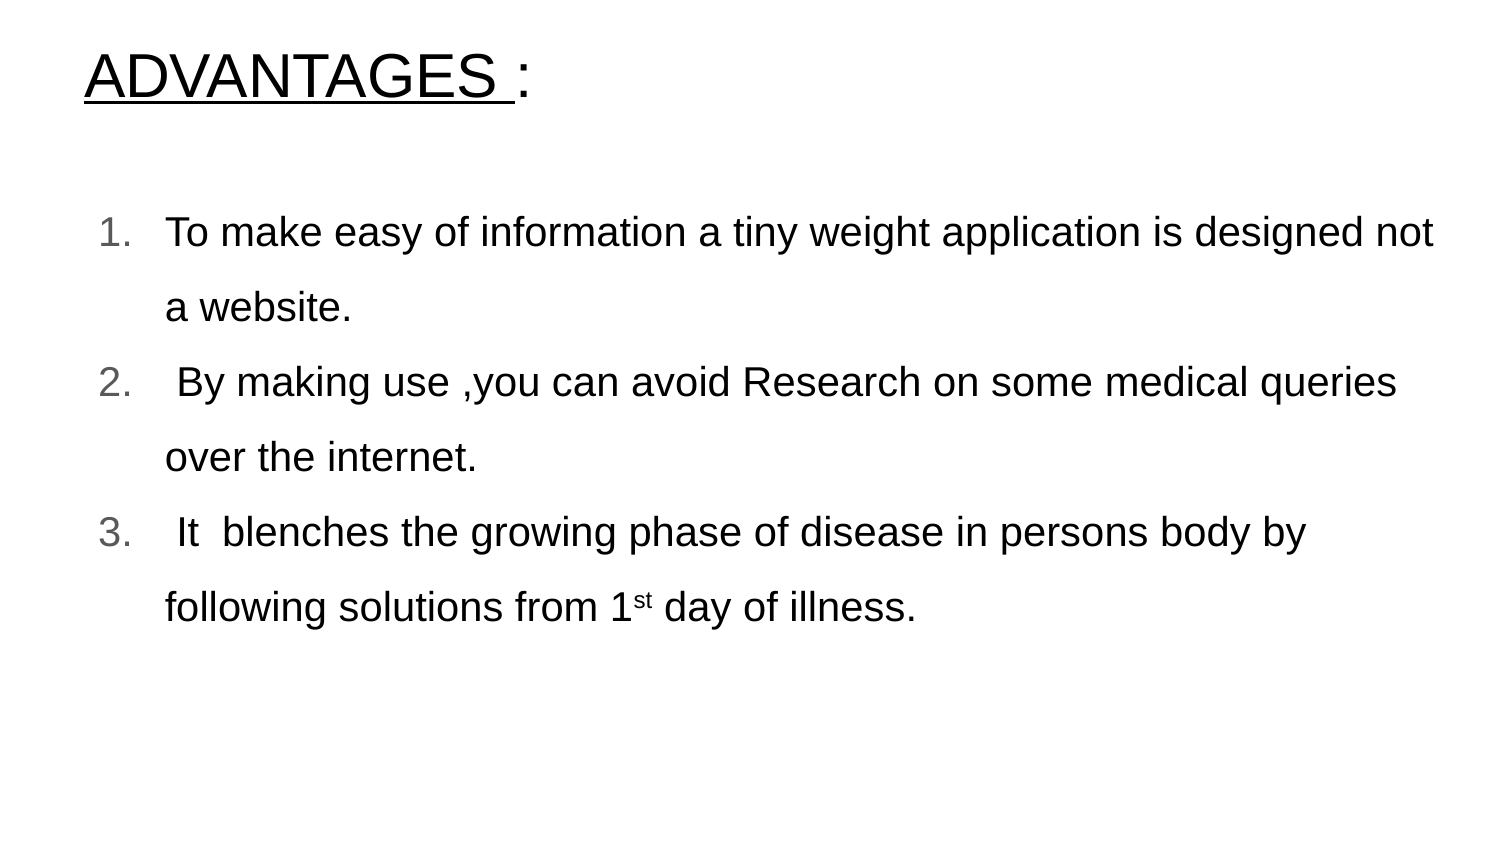

# ADVANTAGES :

To make easy of information a tiny weight application is designed not a website.
 By making use ,you can avoid Research on some medical queries over the internet.
 It  blenches the growing phase of disease in persons body by following solutions from 1st day of illness.